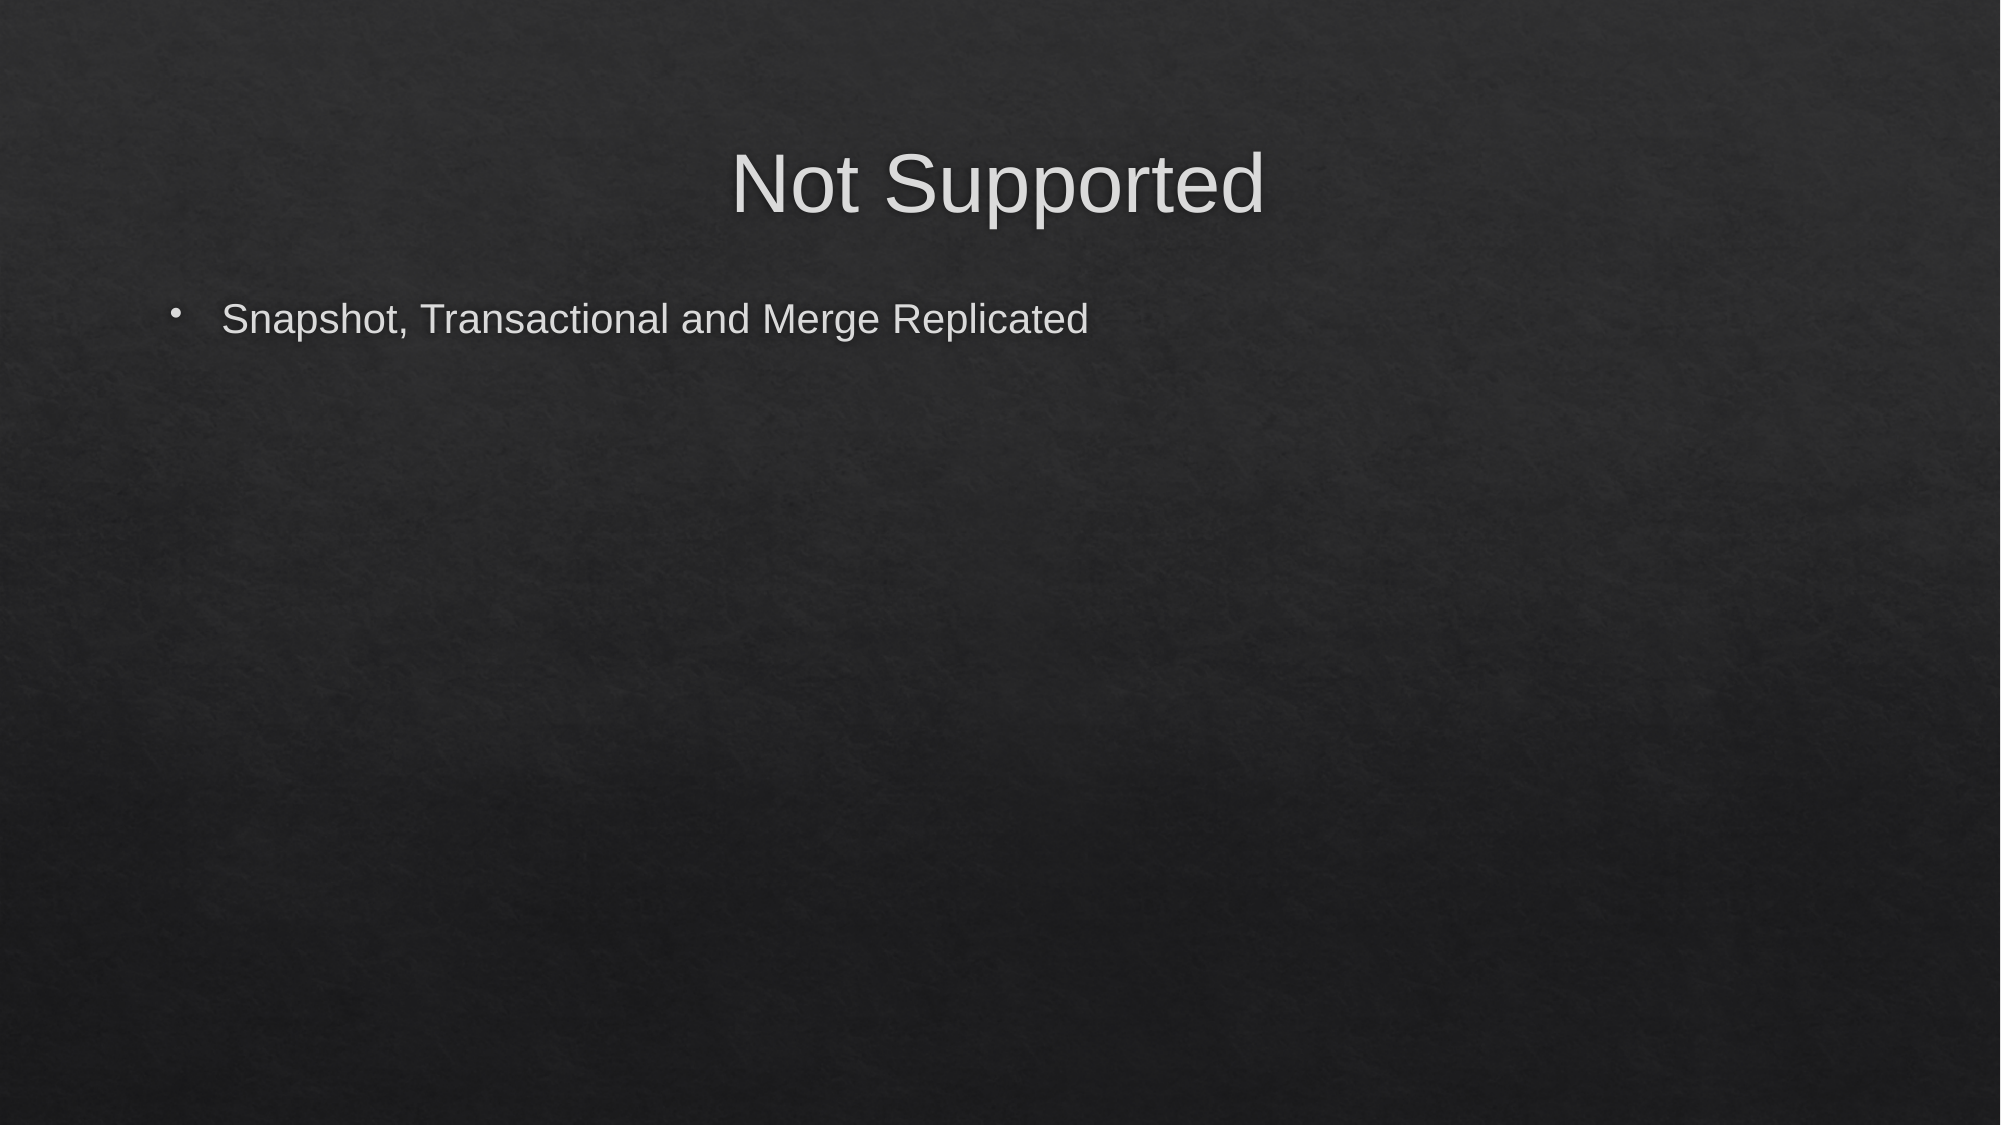

# Not Supported
Snapshot, Transactional and Merge Replicated